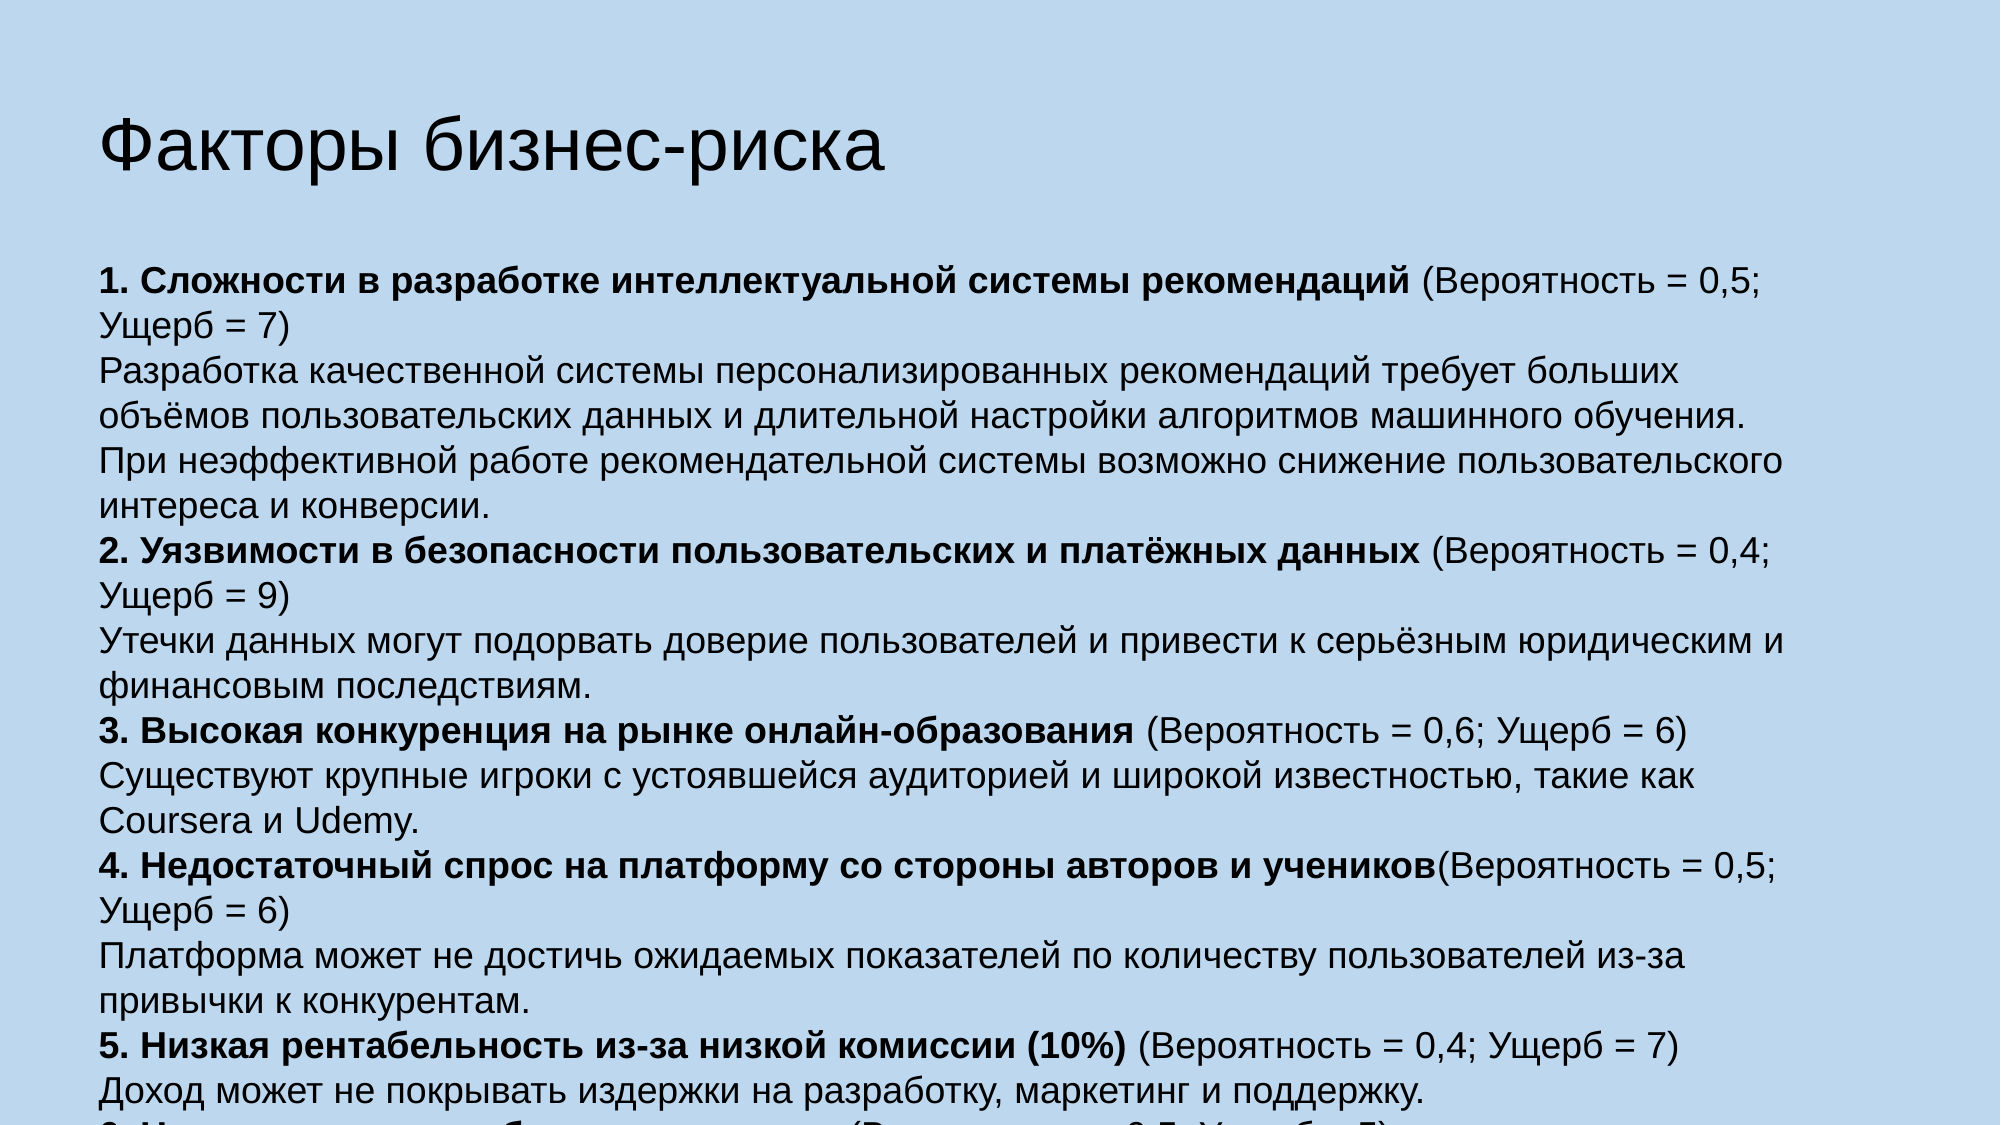

Факторы бизнес-риска
1. Сложности в разработке интеллектуальной системы рекомендаций (Вероятность = 0,5; Ущерб = 7)
Разработка качественной системы персонализированных рекомендаций требует больших объёмов пользовательских данных и длительной настройки алгоритмов машинного обучения. При неэффективной работе рекомендательной системы возможно снижение пользовательского интереса и конверсии.
2. Уязвимости в безопасности пользовательских и платёжных данных (Вероятность = 0,4; Ущерб = 9)
Утечки данных могут подорвать доверие пользователей и привести к серьёзным юридическим и финансовым последствиям.
3. Высокая конкуренция на рынке онлайн-образования (Вероятность = 0,6; Ущерб = 6)
Существуют крупные игроки с устоявшейся аудиторией и широкой известностью, такие как Coursera и Udemy.
4. Недостаточный спрос на платформу со стороны авторов и учеников(Вероятность = 0,5; Ущерб = 6)
Платформа может не достичь ожидаемых показателей по количеству пользователей из-за привычки к конкурентам.
5. Низкая рентабельность из-за низкой комиссии (10%) (Вероятность = 0,4; Ущерб = 7)
Доход может не покрывать издержки на разработку, маркетинг и поддержку.
6. Низкое качество публикуемых курсов(Вероятность = 0,5; Ущерб = 5)
Платформа может быть переполнена неструктурированным и бесполезным контентом.
7. Нарушения авторских прав(Вероятность = 0,3; Ущерб = 8)
Публикация курсов с заимствованным контентом может привести к искам и потере репутации.